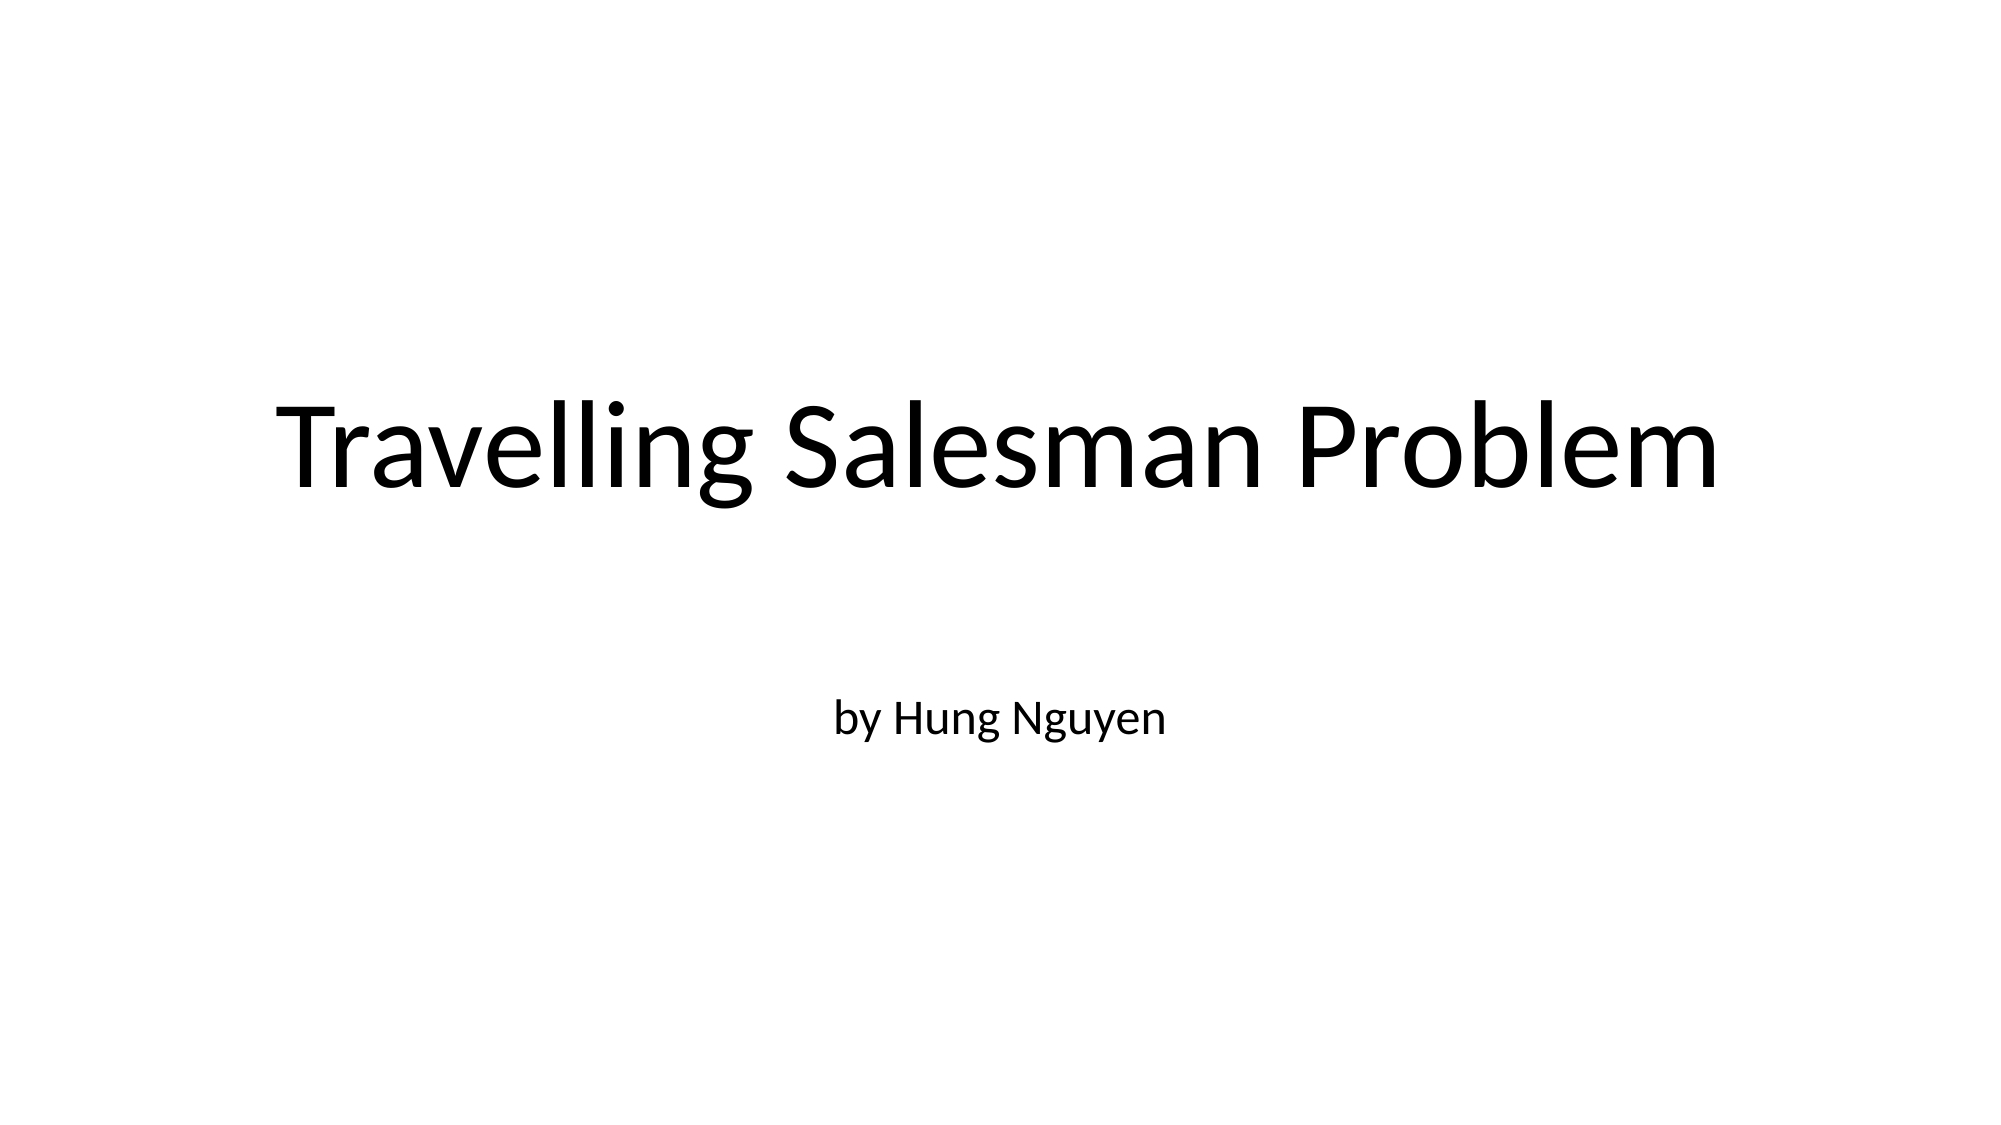

# Travelling Salesman Problem
by Hung Nguyen